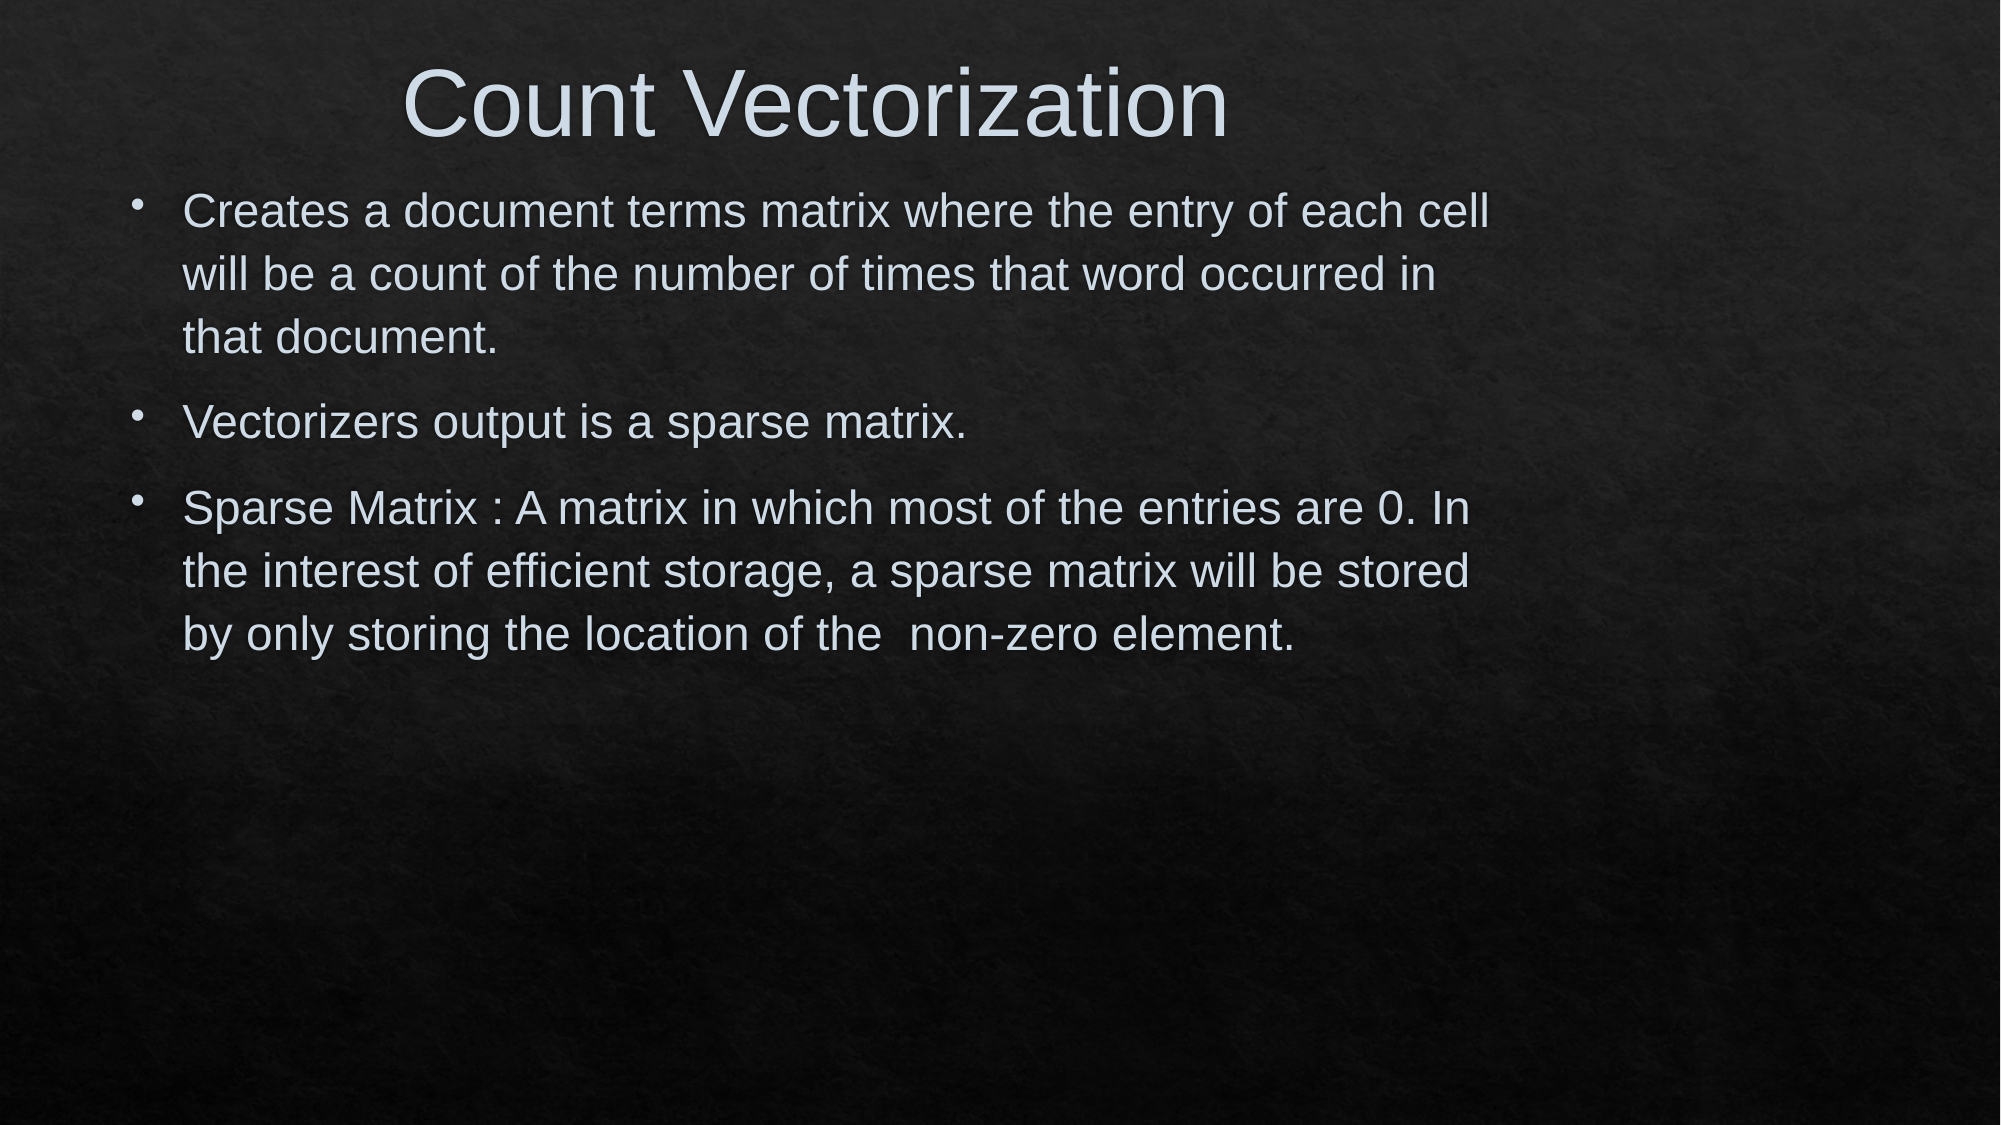

# Count Vectorization
Creates a document terms matrix where the entry of each cell will be a count of the number of times that word occurred in that document.
Vectorizers output is a sparse matrix.
Sparse Matrix : A matrix in which most of the entries are 0. In the interest of efficient storage, a sparse matrix will be stored by only storing the location of the  non-zero element.